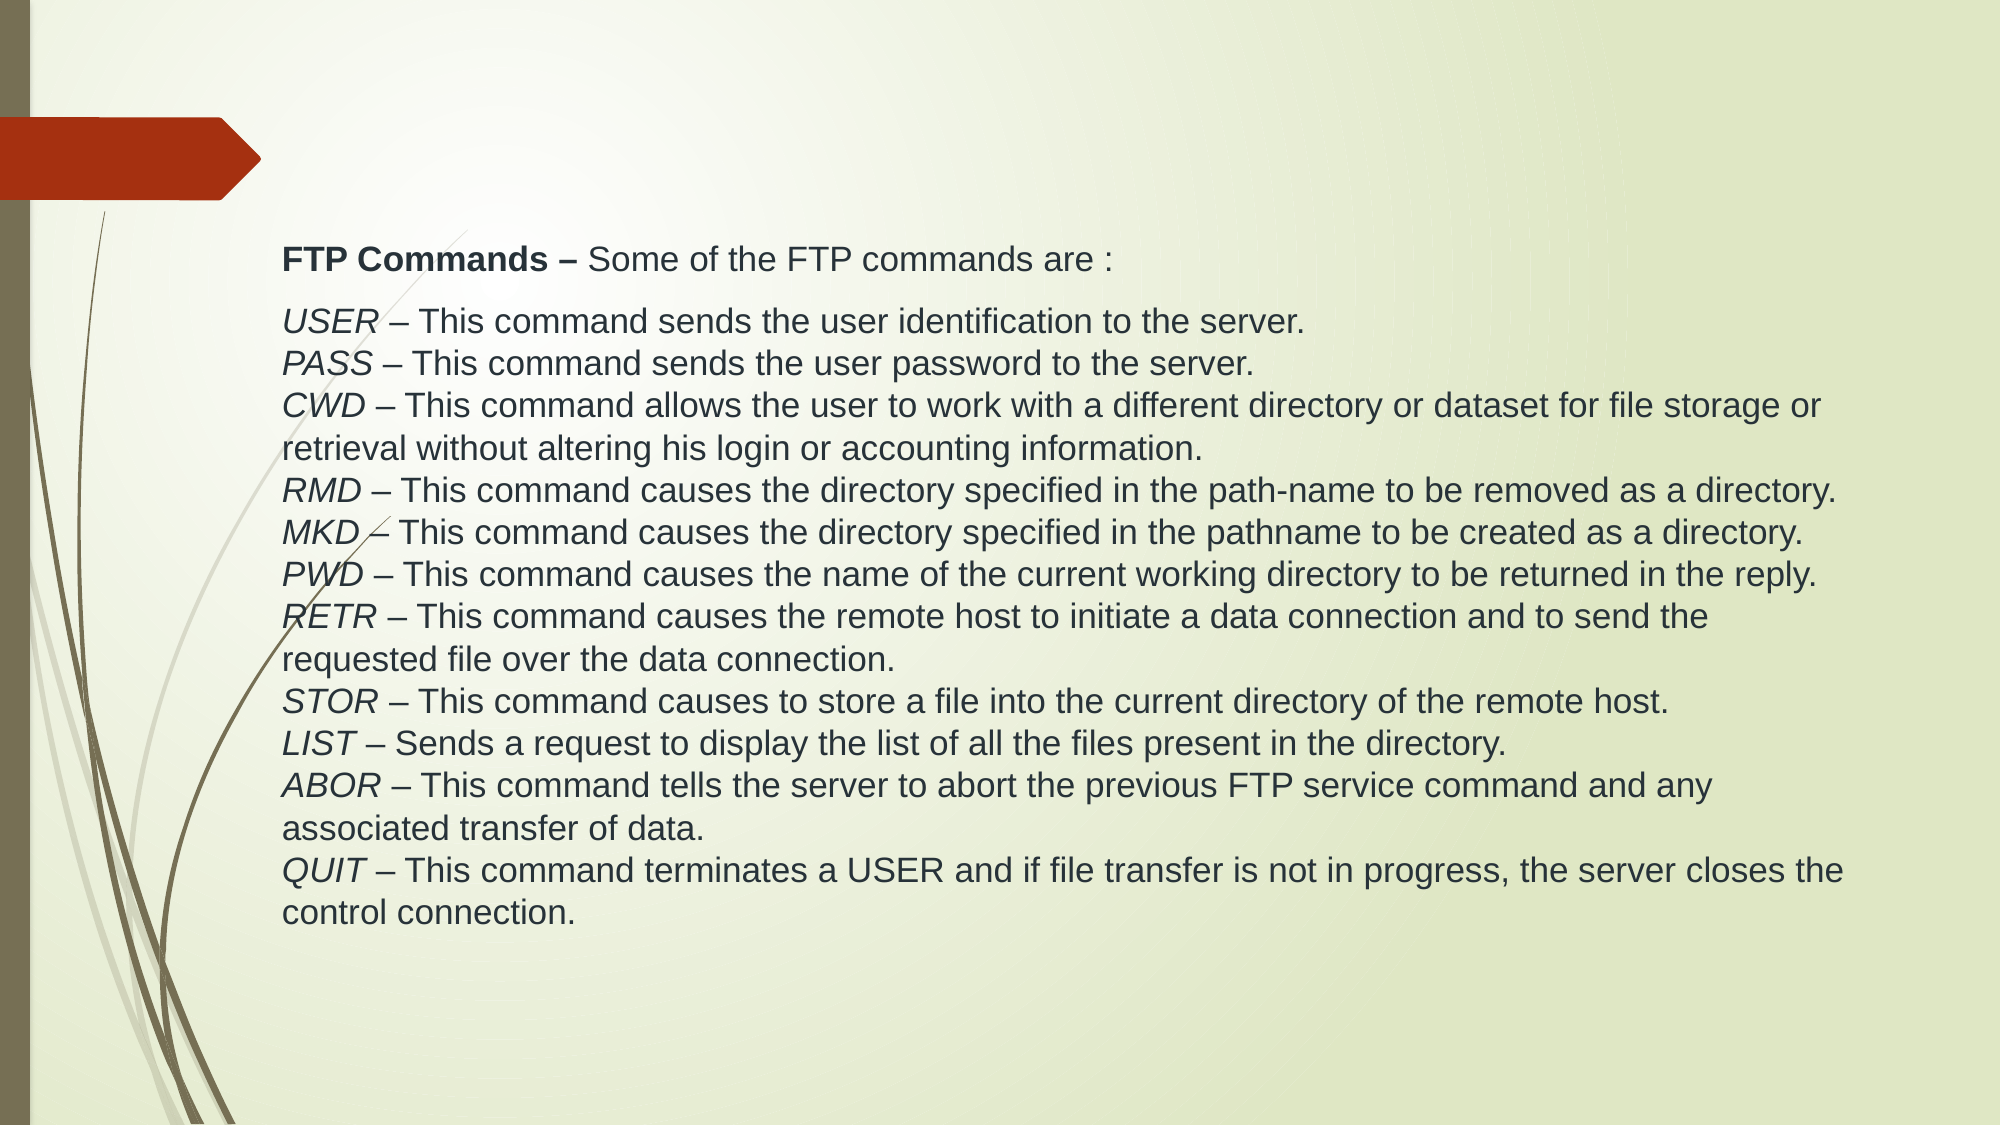

FTP Commands – Some of the FTP commands are :
USER – This command sends the user identification to the server.
PASS – This command sends the user password to the server.
CWD – This command allows the user to work with a different directory or dataset for file storage or retrieval without altering his login or accounting information.
RMD – This command causes the directory specified in the path-name to be removed as a directory.
MKD – This command causes the directory specified in the pathname to be created as a directory.
PWD – This command causes the name of the current working directory to be returned in the reply.
RETR – This command causes the remote host to initiate a data connection and to send the requested file over the data connection.
STOR – This command causes to store a file into the current directory of the remote host.
LIST – Sends a request to display the list of all the files present in the directory.
ABOR – This command tells the server to abort the previous FTP service command and any associated transfer of data.
QUIT – This command terminates a USER and if file transfer is not in progress, the server closes the control connection.